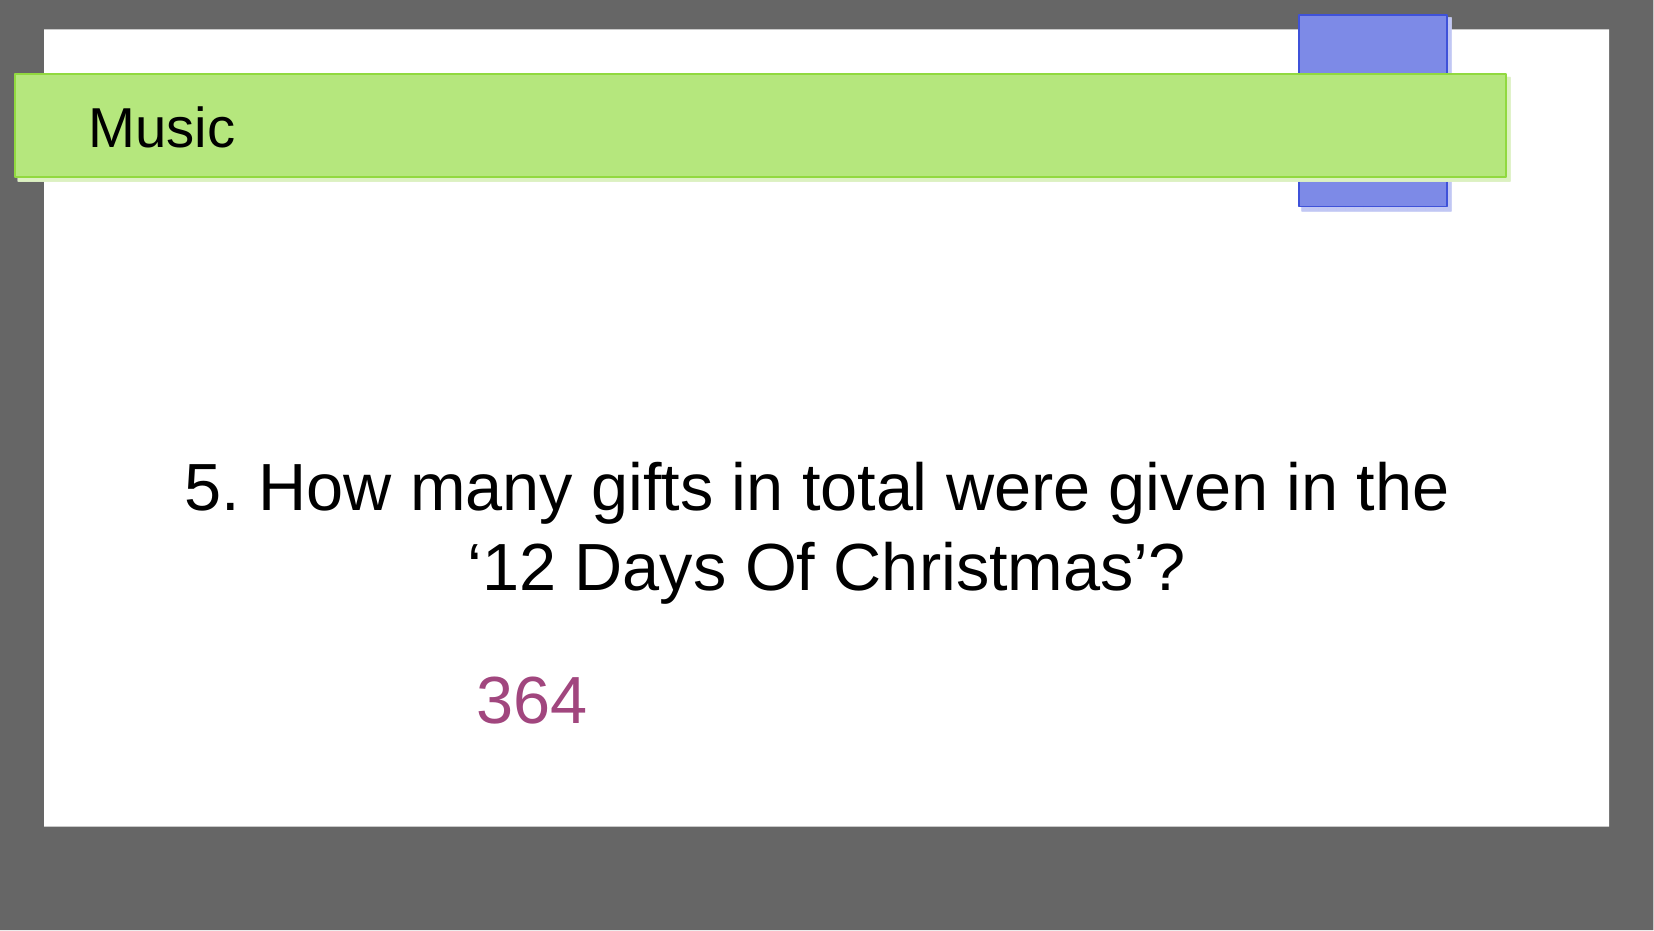

Music
5. How many gifts in total were given in the
‘12 Days Of Christmas’?
364